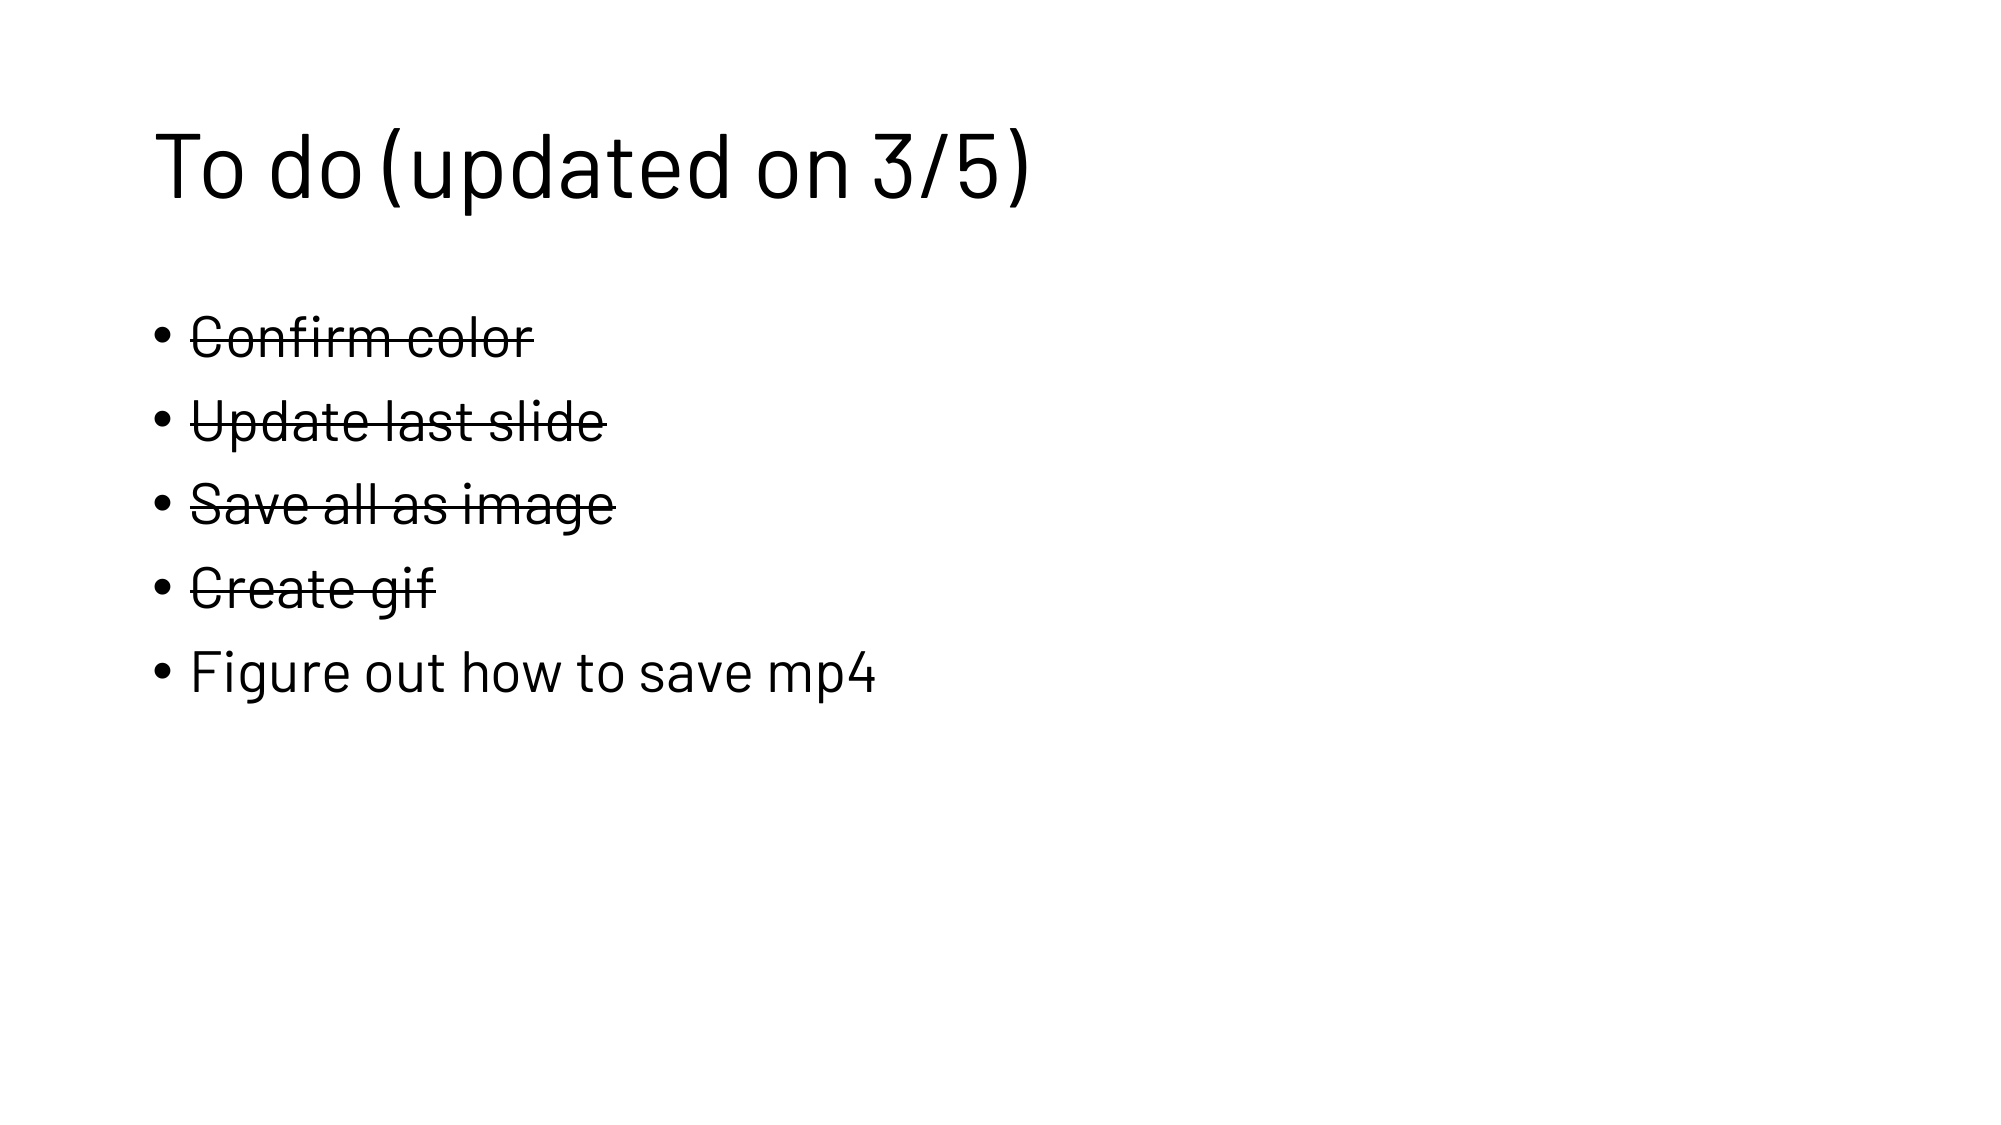

# To do (updated on 3/5)
Confirm color
Update last slide
Save all as image
Create gif
Figure out how to save mp4